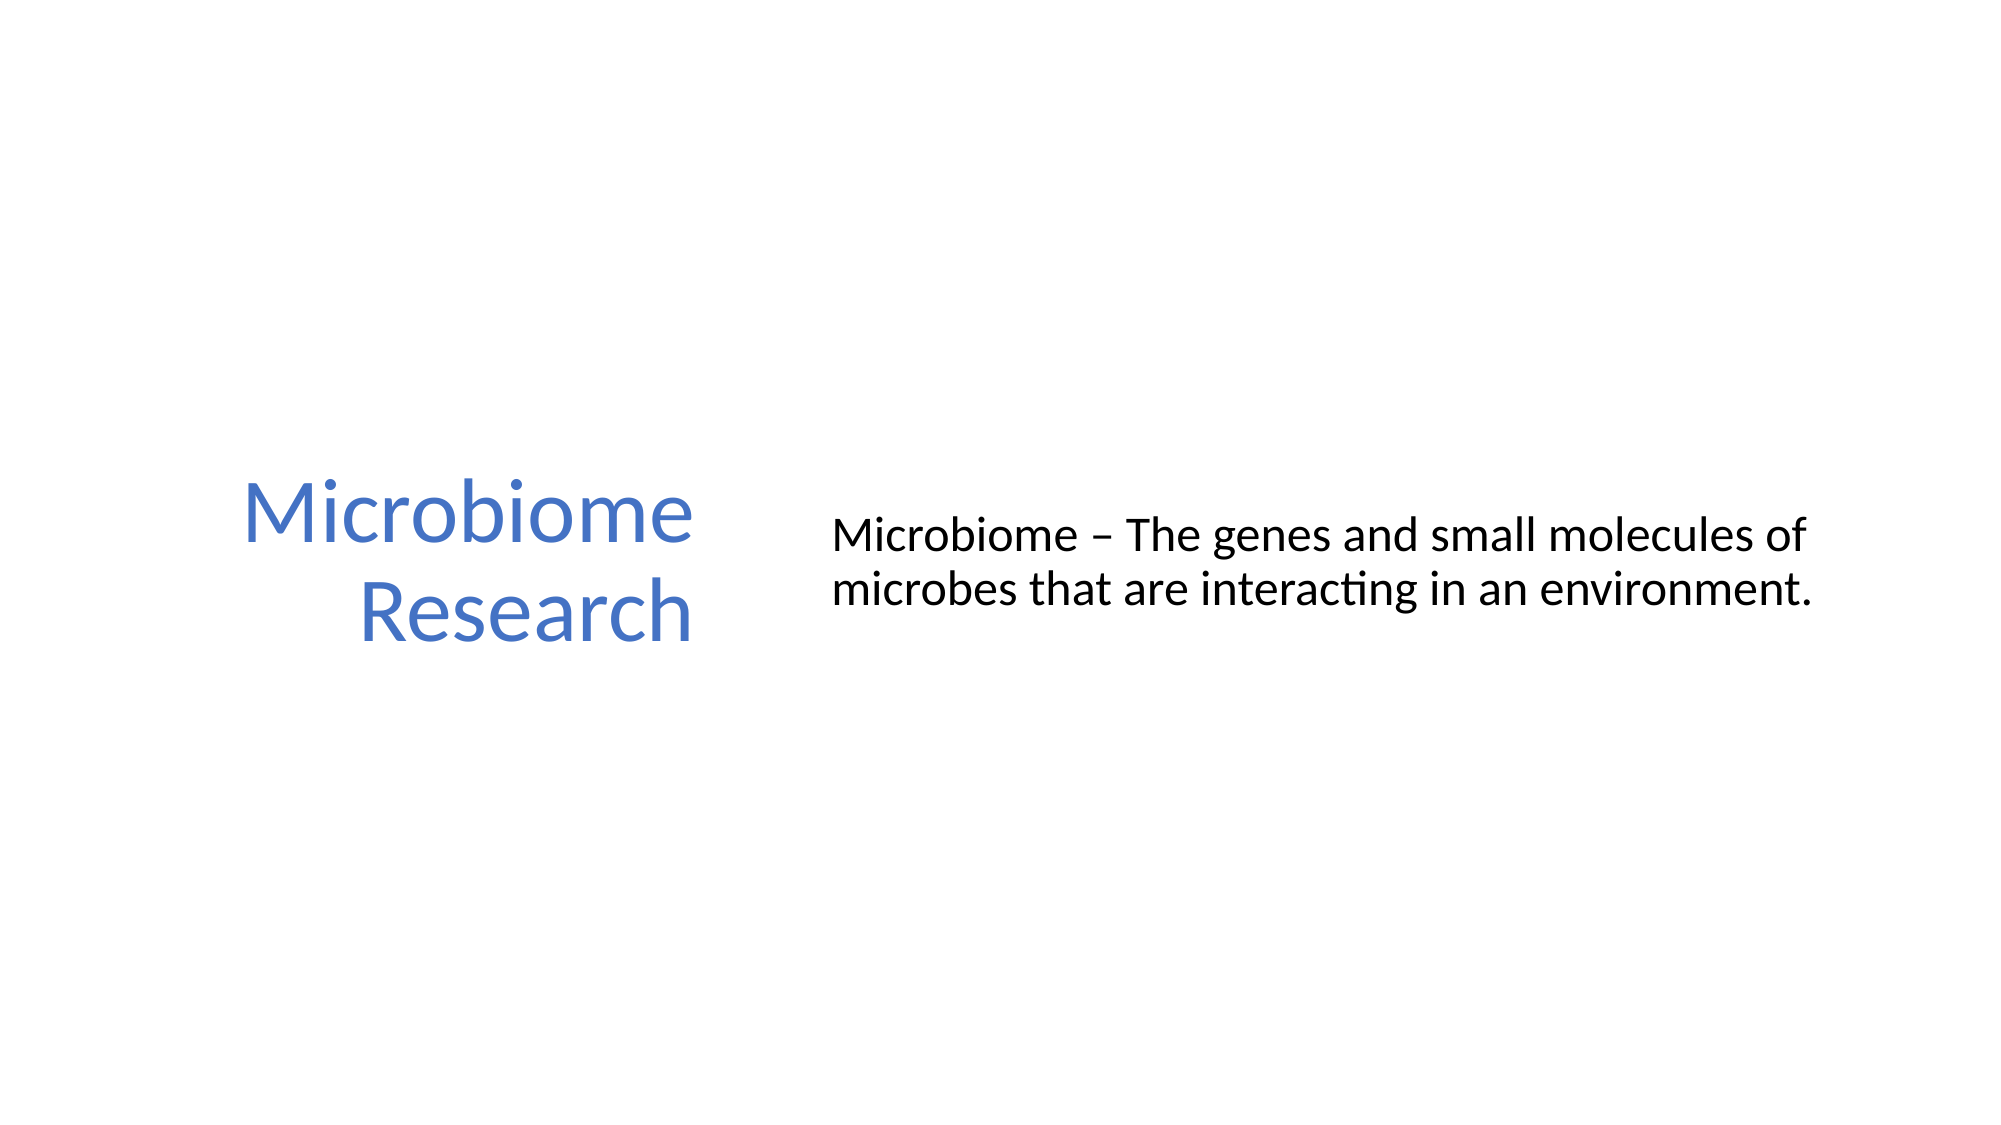

# Microbiome Research
Microbiome – The genes and small molecules of microbes that are interacting in an environment.